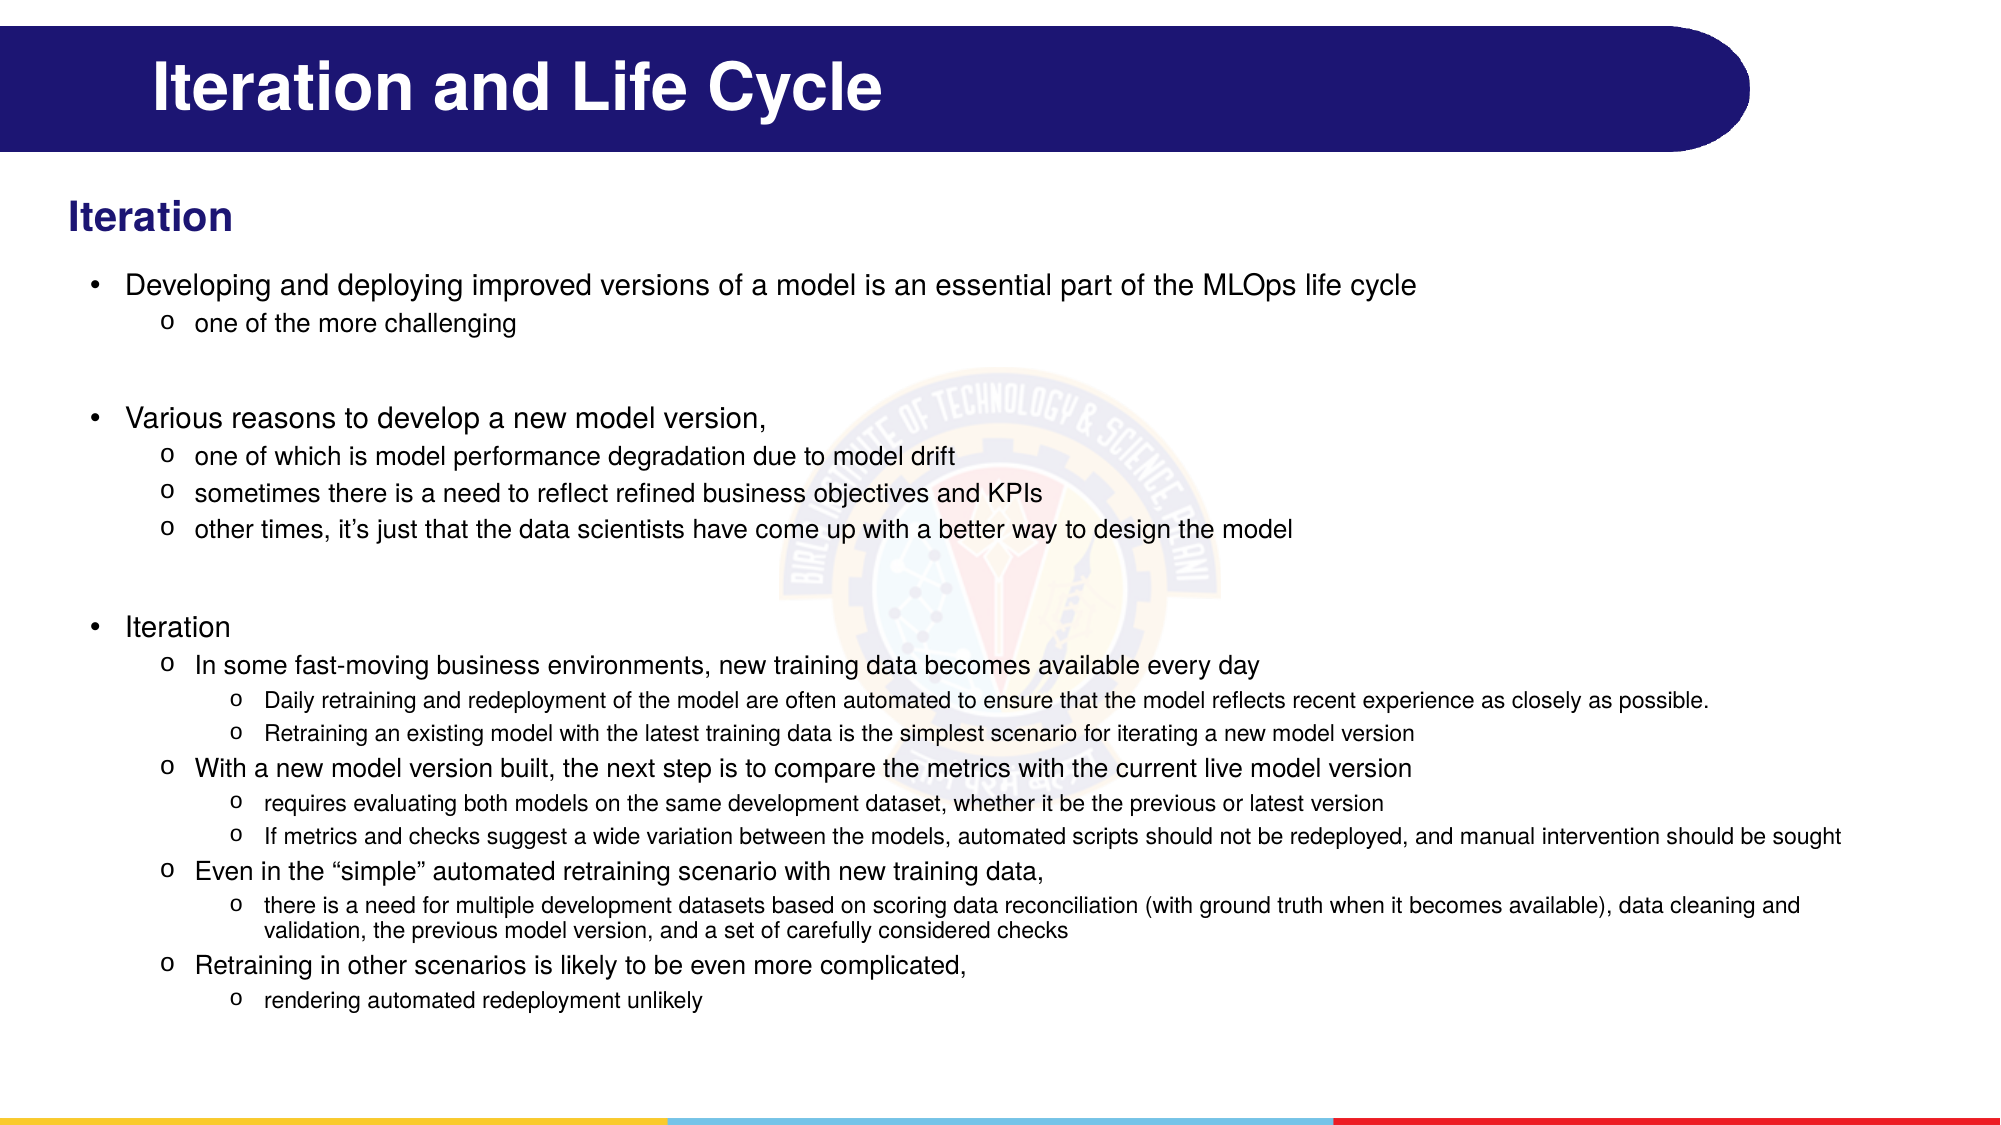

# Iteration and Life Cycle
Iteration
Developing and deploying improved versions of a model is an essential part of the MLOps life cycle
one of the more challenging

Various reasons to develop a new model version,
one of which is model performance degradation due to model drift
sometimes there is a need to reflect refined business objectives and KPIs
other times, it’s just that the data scientists have come up with a better way to design the model

Iteration
In some fast-moving business environments, new training data becomes available every day
Daily retraining and redeployment of the model are often automated to ensure that the model reflects recent experience as closely as possible.
Retraining an existing model with the latest training data is the simplest scenario for iterating a new model version
With a new model version built, the next step is to compare the metrics with the current live model version
requires evaluating both models on the same development dataset, whether it be the previous or latest version
If metrics and checks suggest a wide variation between the models, automated scripts should not be redeployed, and manual intervention should be sought
Even in the “simple” automated retraining scenario with new training data,
there is a need for multiple development datasets based on scoring data reconciliation (with ground truth when it becomes available), data cleaning and validation, the previous model version, and a set of carefully considered checks
Retraining in other scenarios is likely to be even more complicated,
rendering automated redeployment unlikely